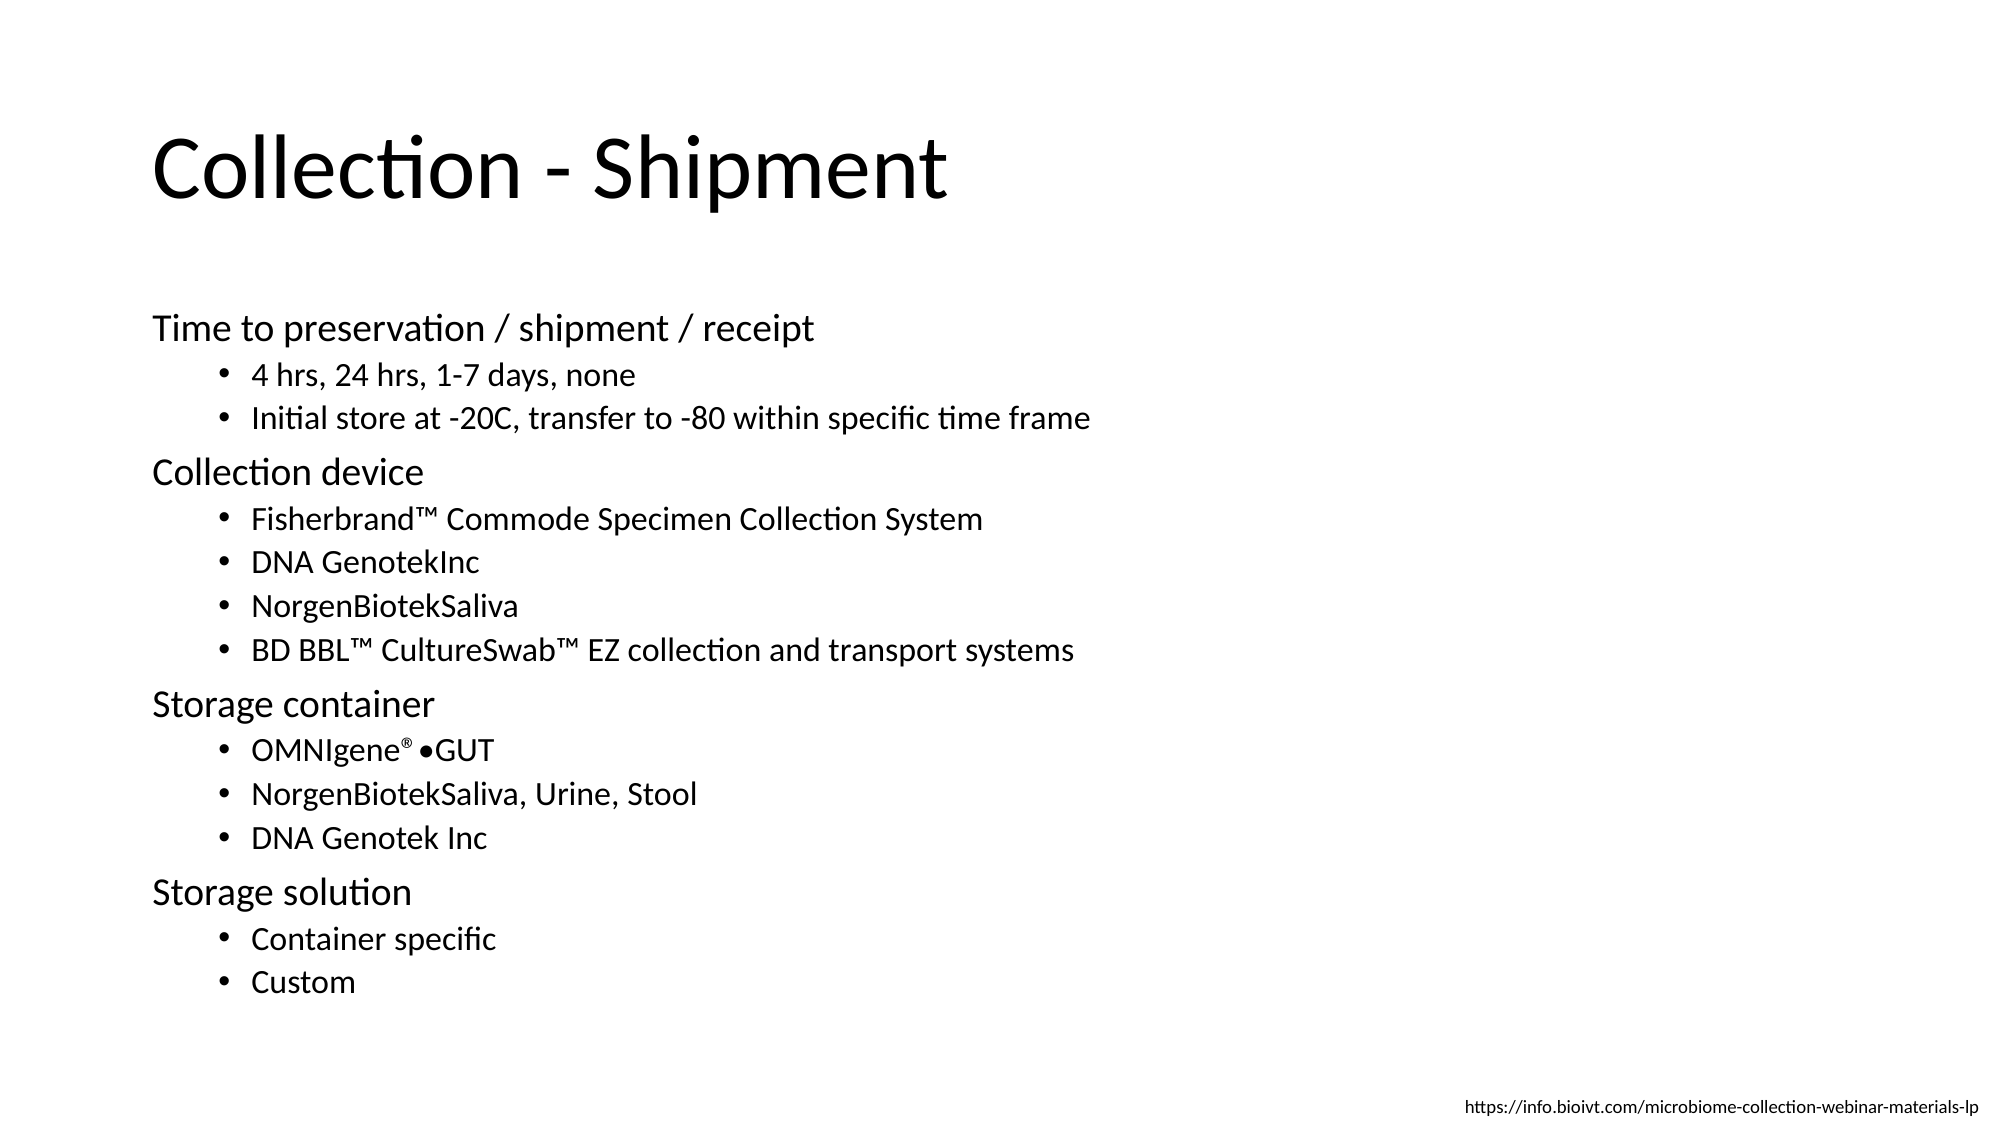

# Collection - Shipment
Time to preservation / shipment / receipt
4 hrs, 24 hrs, 1-7 days, none
Initial store at -20C, transfer to -80 within specific time frame
Collection device
Fisherbrand™ Commode Specimen Collection System
DNA GenotekInc
NorgenBiotekSaliva
BD BBL™ CultureSwab™ EZ collection and transport systems
Storage container
OMNIgene®•GUT
NorgenBiotekSaliva, Urine, Stool
DNA Genotek Inc
Storage solution
Container specific
Custom

https://info.bioivt.com/microbiome-collection-webinar-materials-lp